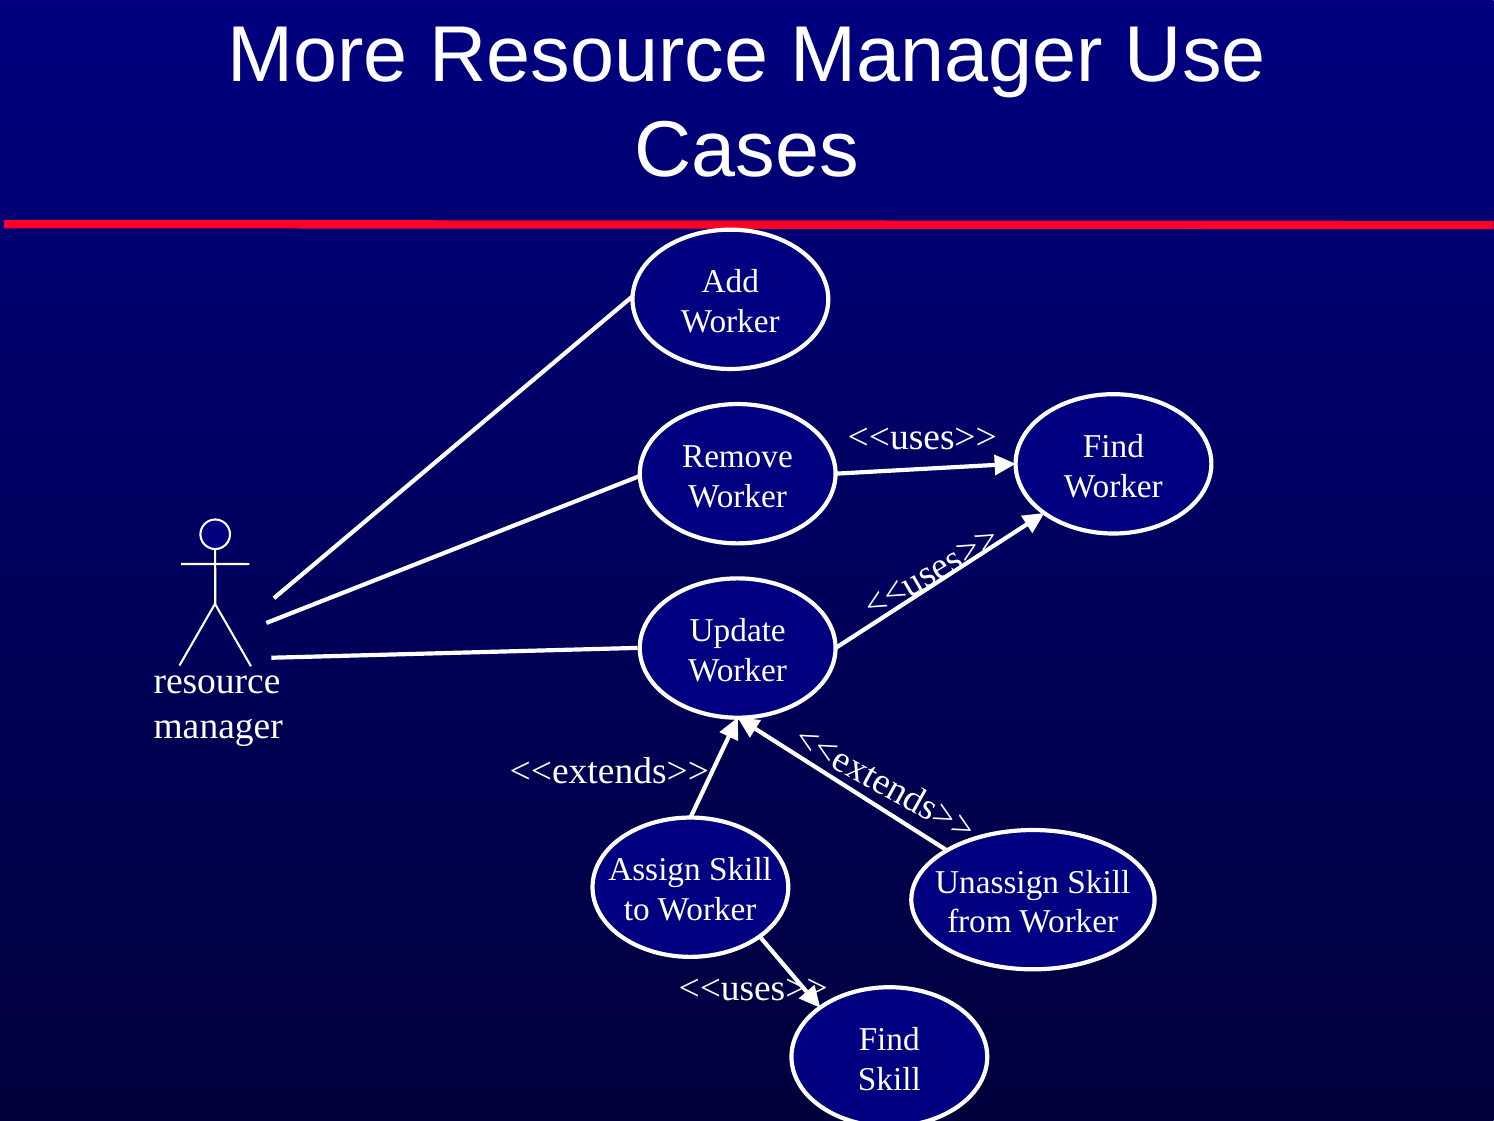

# More Resource Manager Use Cases
Add
Worker
Find
Worker
Remove
Worker
<<uses>>
<<uses>>
Update
Worker
<<extends>>
<<extends>>
Assign Skill
to Worker
Unassign Skill
from Worker
<<uses>>
Find
Skill

resource
manager